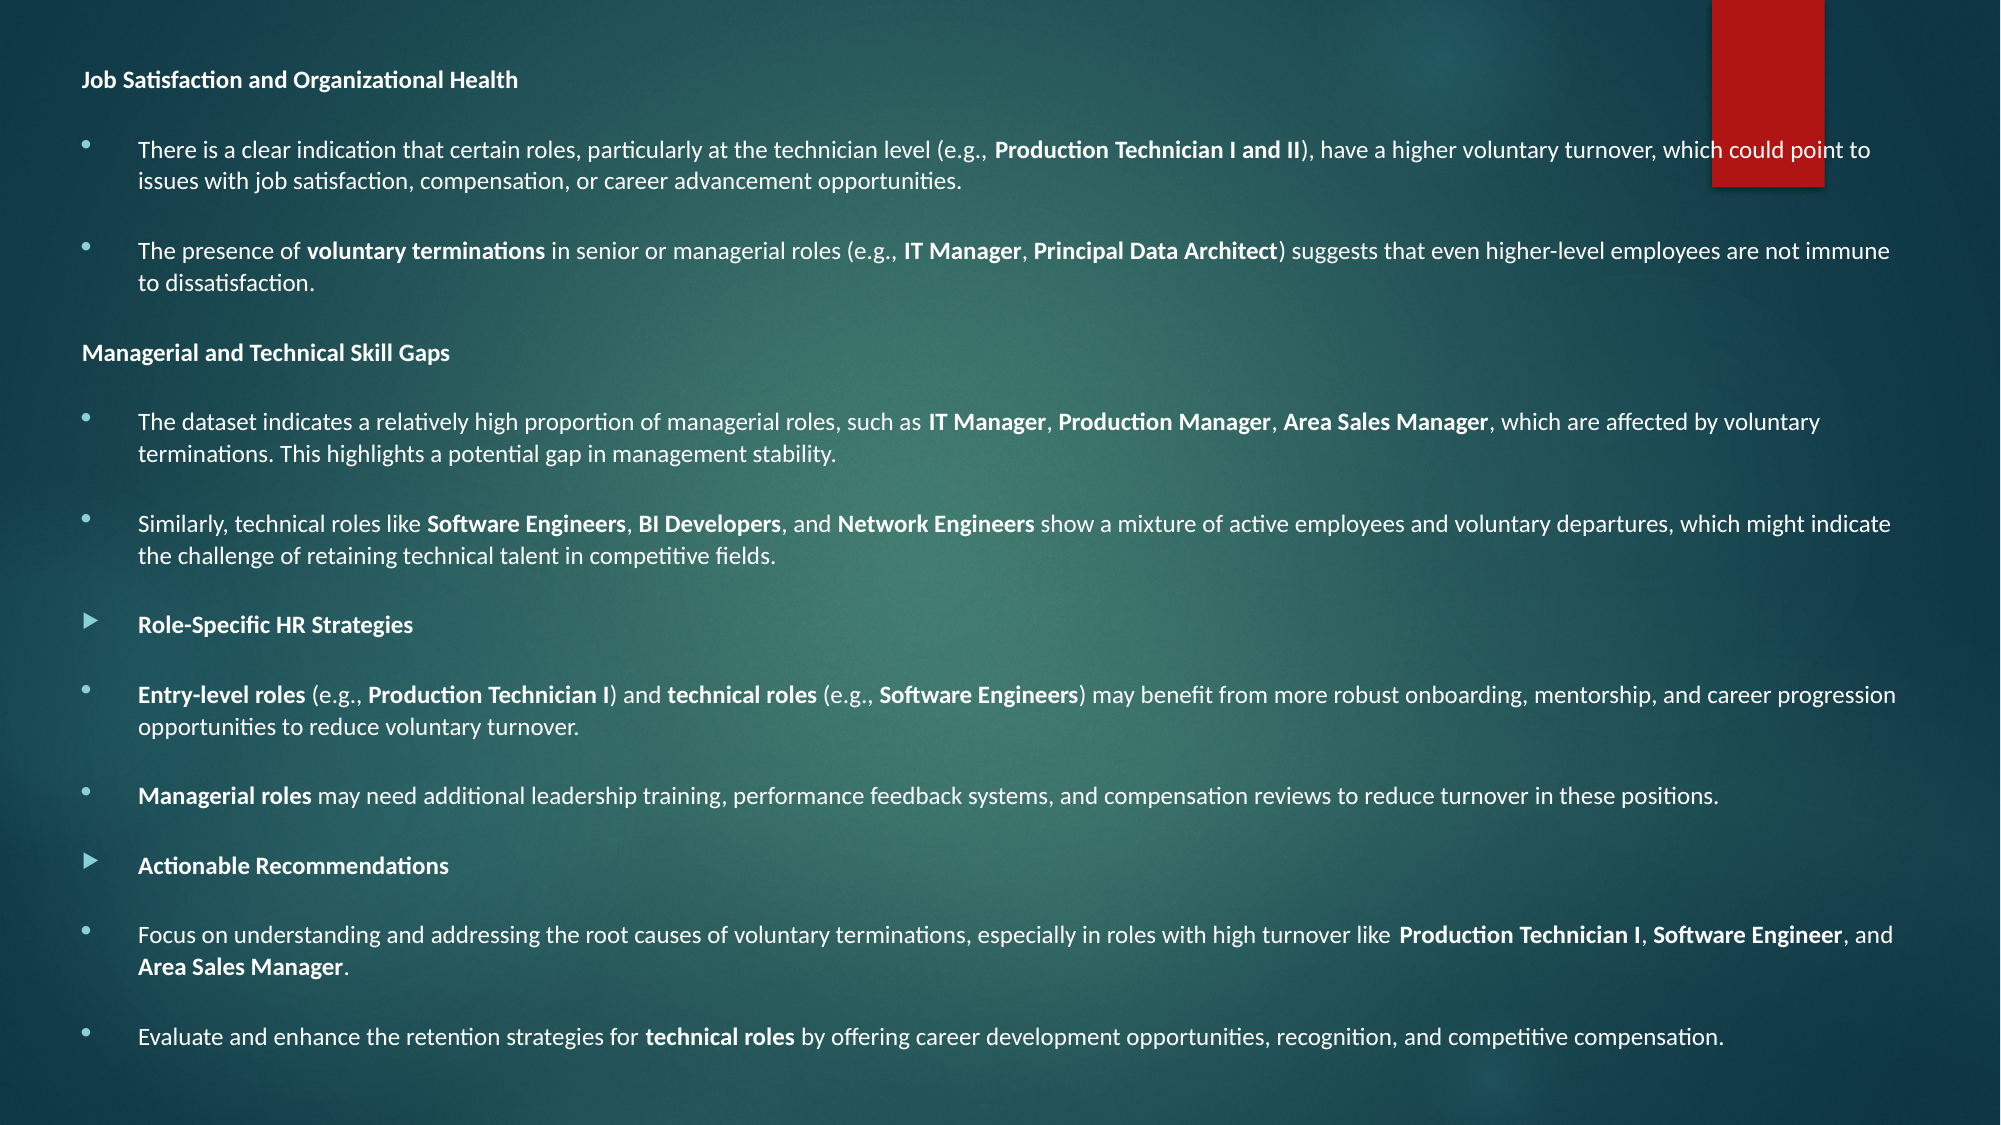

Job Satisfaction and Organizational Health
There is a clear indication that certain roles, particularly at the technician level (e.g., Production Technician I and II), have a higher voluntary turnover, which could point to issues with job satisfaction, compensation, or career advancement opportunities.
The presence of voluntary terminations in senior or managerial roles (e.g., IT Manager, Principal Data Architect) suggests that even higher-level employees are not immune to dissatisfaction.
Managerial and Technical Skill Gaps
The dataset indicates a relatively high proportion of managerial roles, such as IT Manager, Production Manager, Area Sales Manager, which are affected by voluntary terminations. This highlights a potential gap in management stability.
Similarly, technical roles like Software Engineers, BI Developers, and Network Engineers show a mixture of active employees and voluntary departures, which might indicate the challenge of retaining technical talent in competitive fields.
Role-Specific HR Strategies
Entry-level roles (e.g., Production Technician I) and technical roles (e.g., Software Engineers) may benefit from more robust onboarding, mentorship, and career progression opportunities to reduce voluntary turnover.
Managerial roles may need additional leadership training, performance feedback systems, and compensation reviews to reduce turnover in these positions.
Actionable Recommendations
Focus on understanding and addressing the root causes of voluntary terminations, especially in roles with high turnover like Production Technician I, Software Engineer, and Area Sales Manager.
Evaluate and enhance the retention strategies for technical roles by offering career development opportunities, recognition, and competitive compensation.